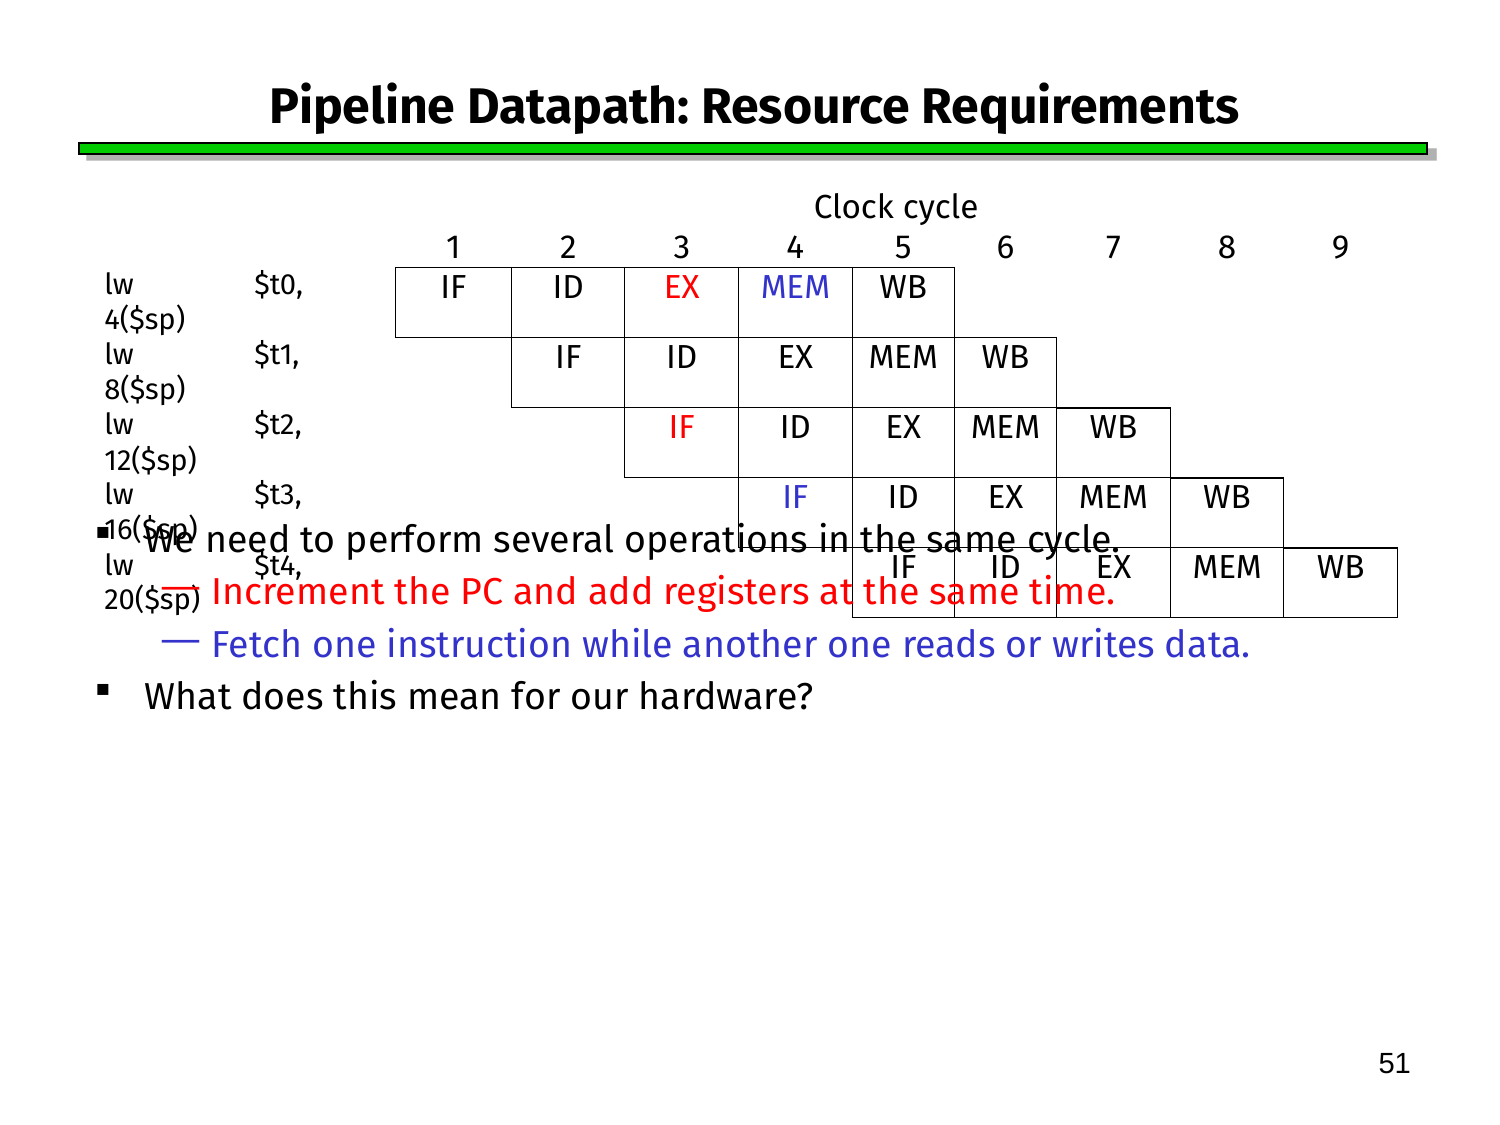

# Pipeline Datapath: Resource Requirements
|  | Clock cycle |  |  |  |  |  |  |  |  |
| --- | --- | --- | --- | --- | --- | --- | --- | --- | --- |
|  | 1 | 2 | 3 | 4 | 5 | 6 | 7 | 8 | 9 |
| lw $t0, 4($sp) | IF | ID | EX | MEM | WB |  |  |  |  |
| lw $t1, 8($sp) |  | IF | ID | EX | MEM | WB |  |  |  |
| lw $t2, 12($sp) |  |  | IF | ID | EX | MEM | WB |  |  |
| lw $t3, 16($sp) |  |  |  | IF | ID | EX | MEM | WB |  |
| lw $t4, 20($sp) |  |  |  |  | IF | ID | EX | MEM | WB |
We need to perform several operations in the same cycle.
Increment the PC and add registers at the same time.
Fetch one instruction while another one reads or writes data.
What does this mean for our hardware?
51